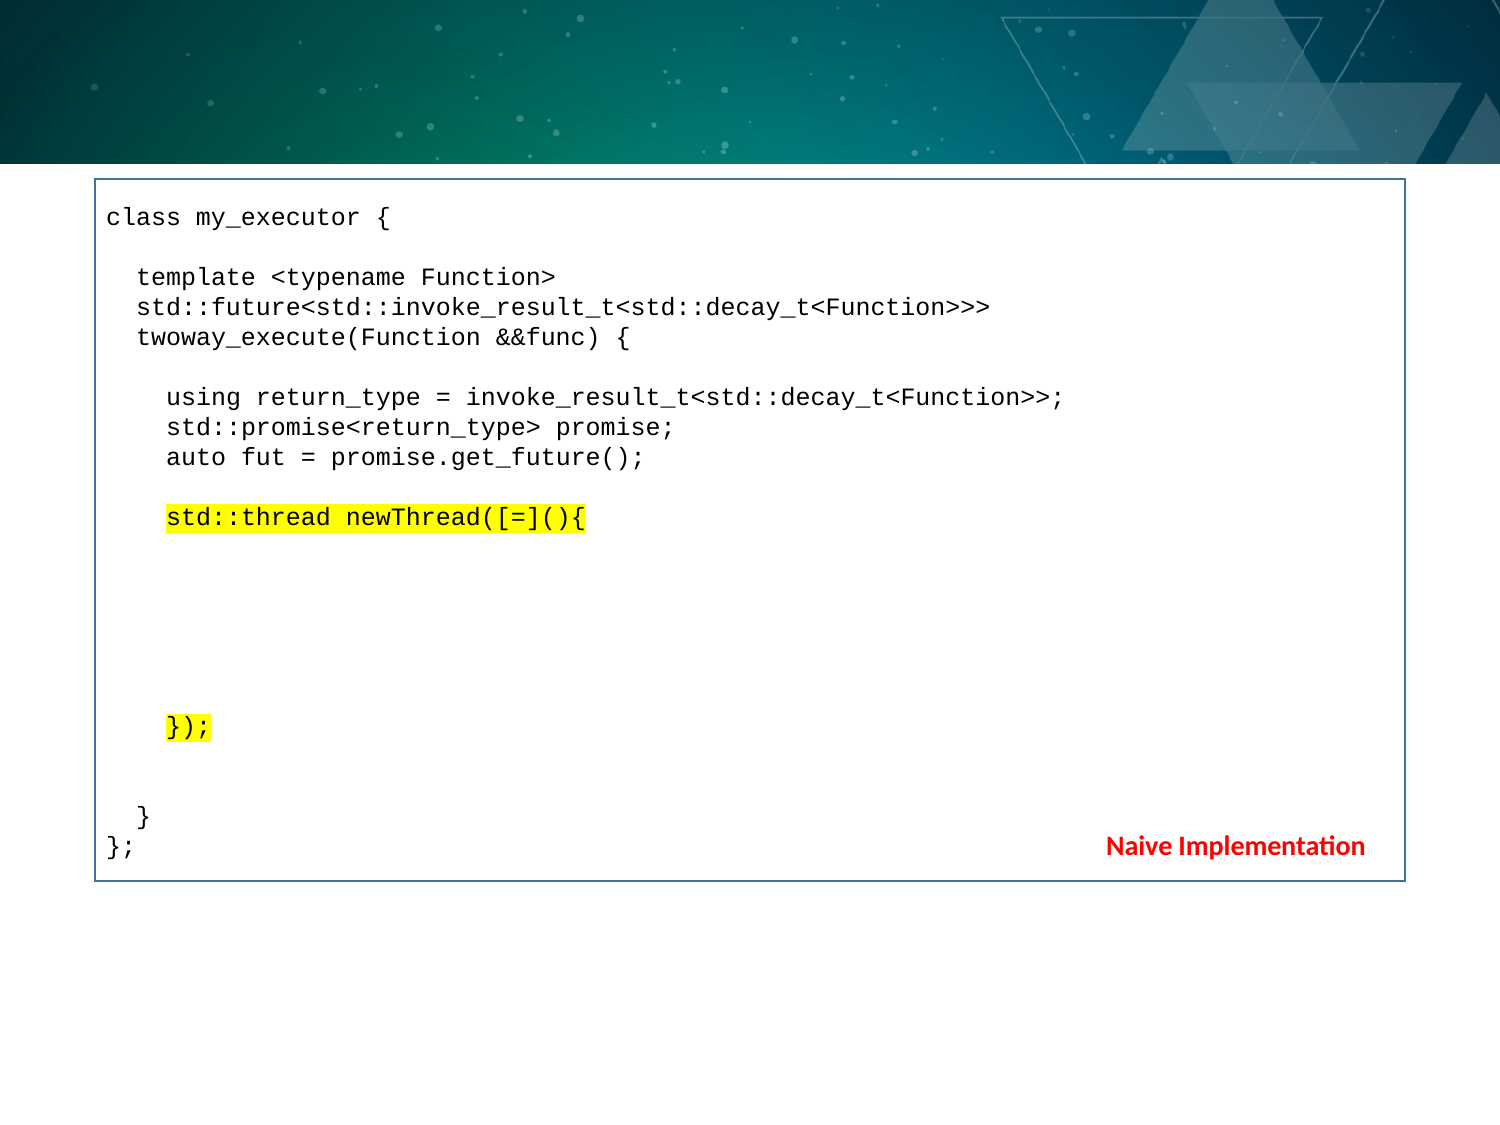

class my_executor {

  template <typename Function>
  std::future<std::invoke_result_t<std::decay_t<Function>>>
  twoway_execute(Function &&func) {

    using return_type = invoke_result_t<std::decay_t<Function>>;
    std::promise<return_type> promise;
    auto fut = promise.get_future();

    std::thread newThread([=](){

    });

  }
};
Naive Implementation